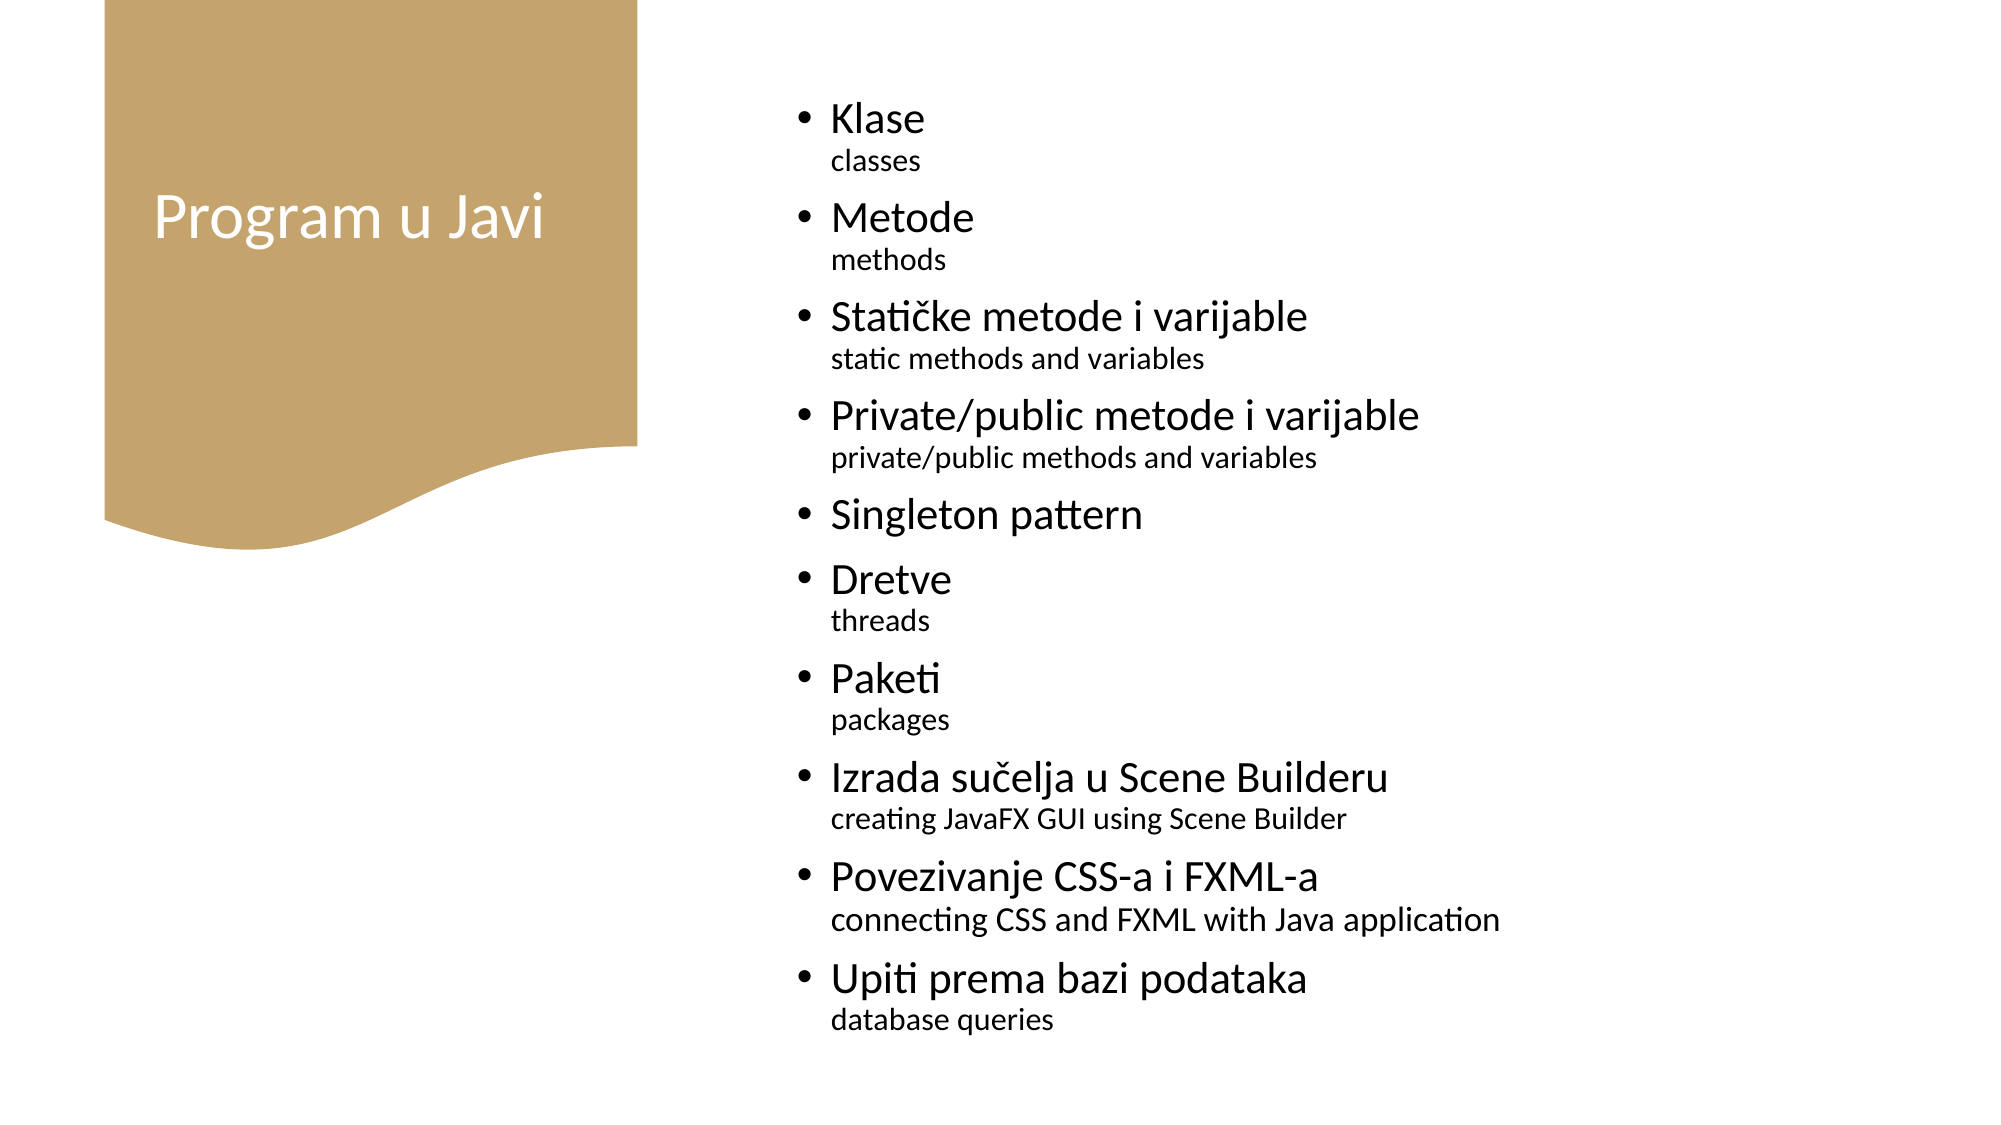

# Program u Javi
Klase
classes
Metode
methods
Statičke metode i varijable
static methods and variables
Private/public metode i varijable
private/public methods and variables
Singleton pattern
Dretve
threads
Paketi
packages
Izrada sučelja u Scene Builderu
creating JavaFX GUI using Scene Builder
Povezivanje CSS-a i FXML-a
connecting CSS and FXML with Java application
Upiti prema bazi podataka
database queries